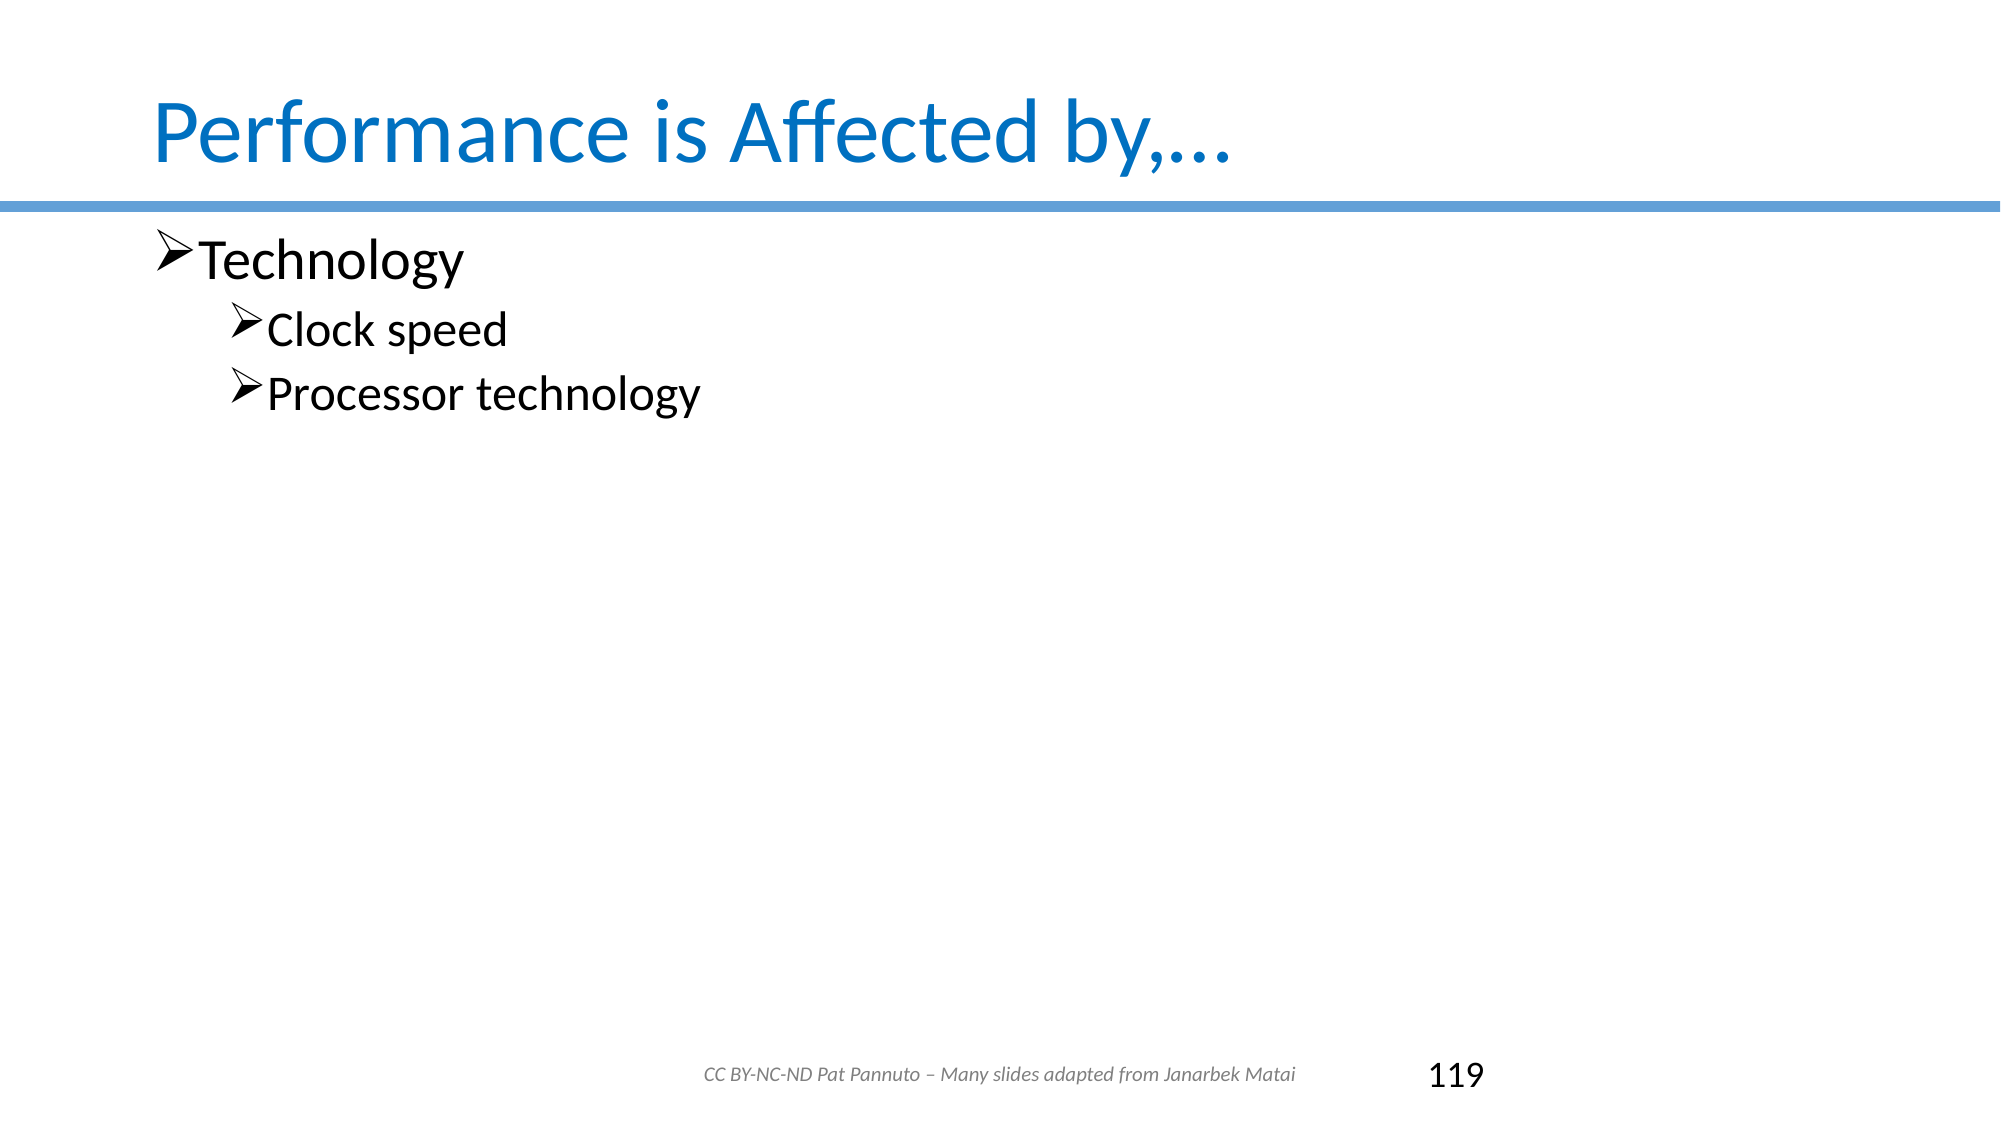

# Performance is Affected by,…
Technology
Clock speed
Processor technology
CC BY-NC-ND Pat Pannuto – Many slides adapted from Janarbek Matai
119